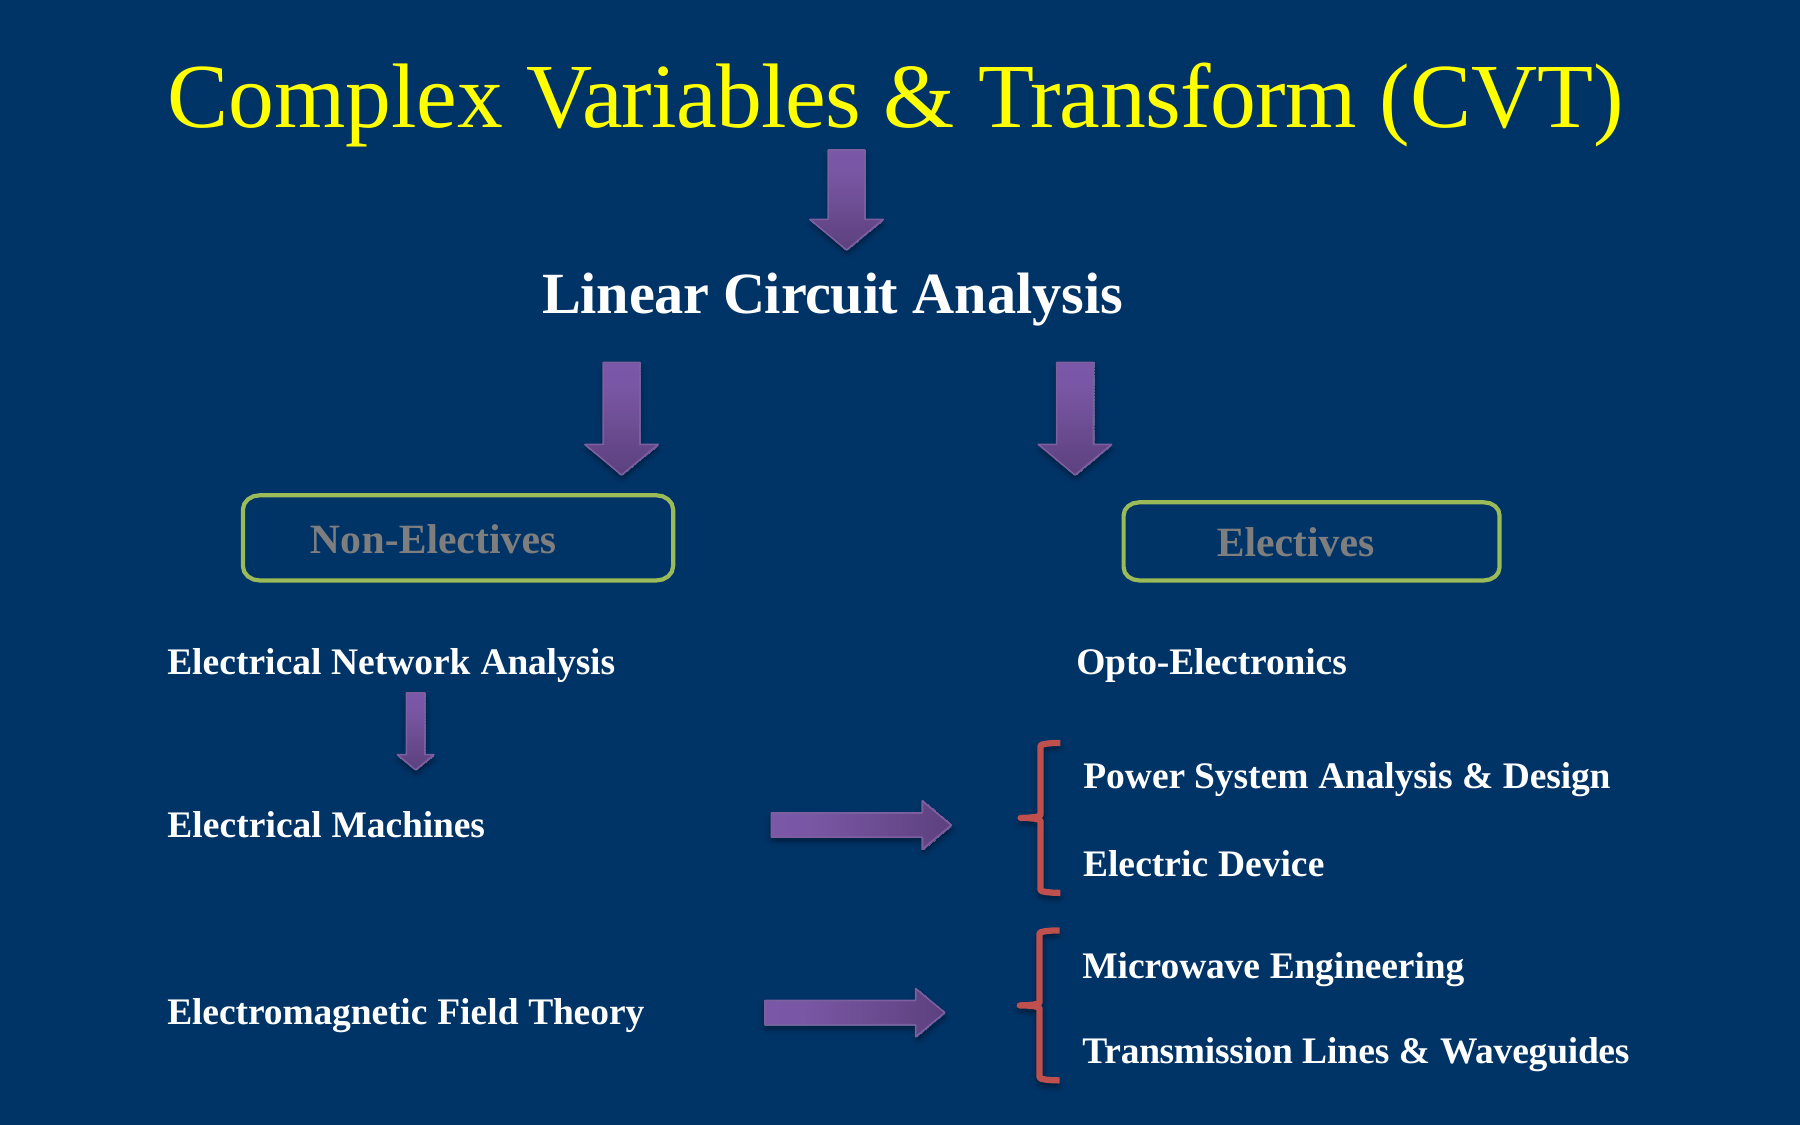

# Complex Variables & Transform (CVT)

Linear Circuit Analysis

Non-Electives
Electives
Electrical Network Analysis
Opto-Electronics

Power System Analysis & Design

Electrical Machines

Electric Device

Microwave Engineering

Electromagnetic Field Theory

Transmission Lines & Waveguides